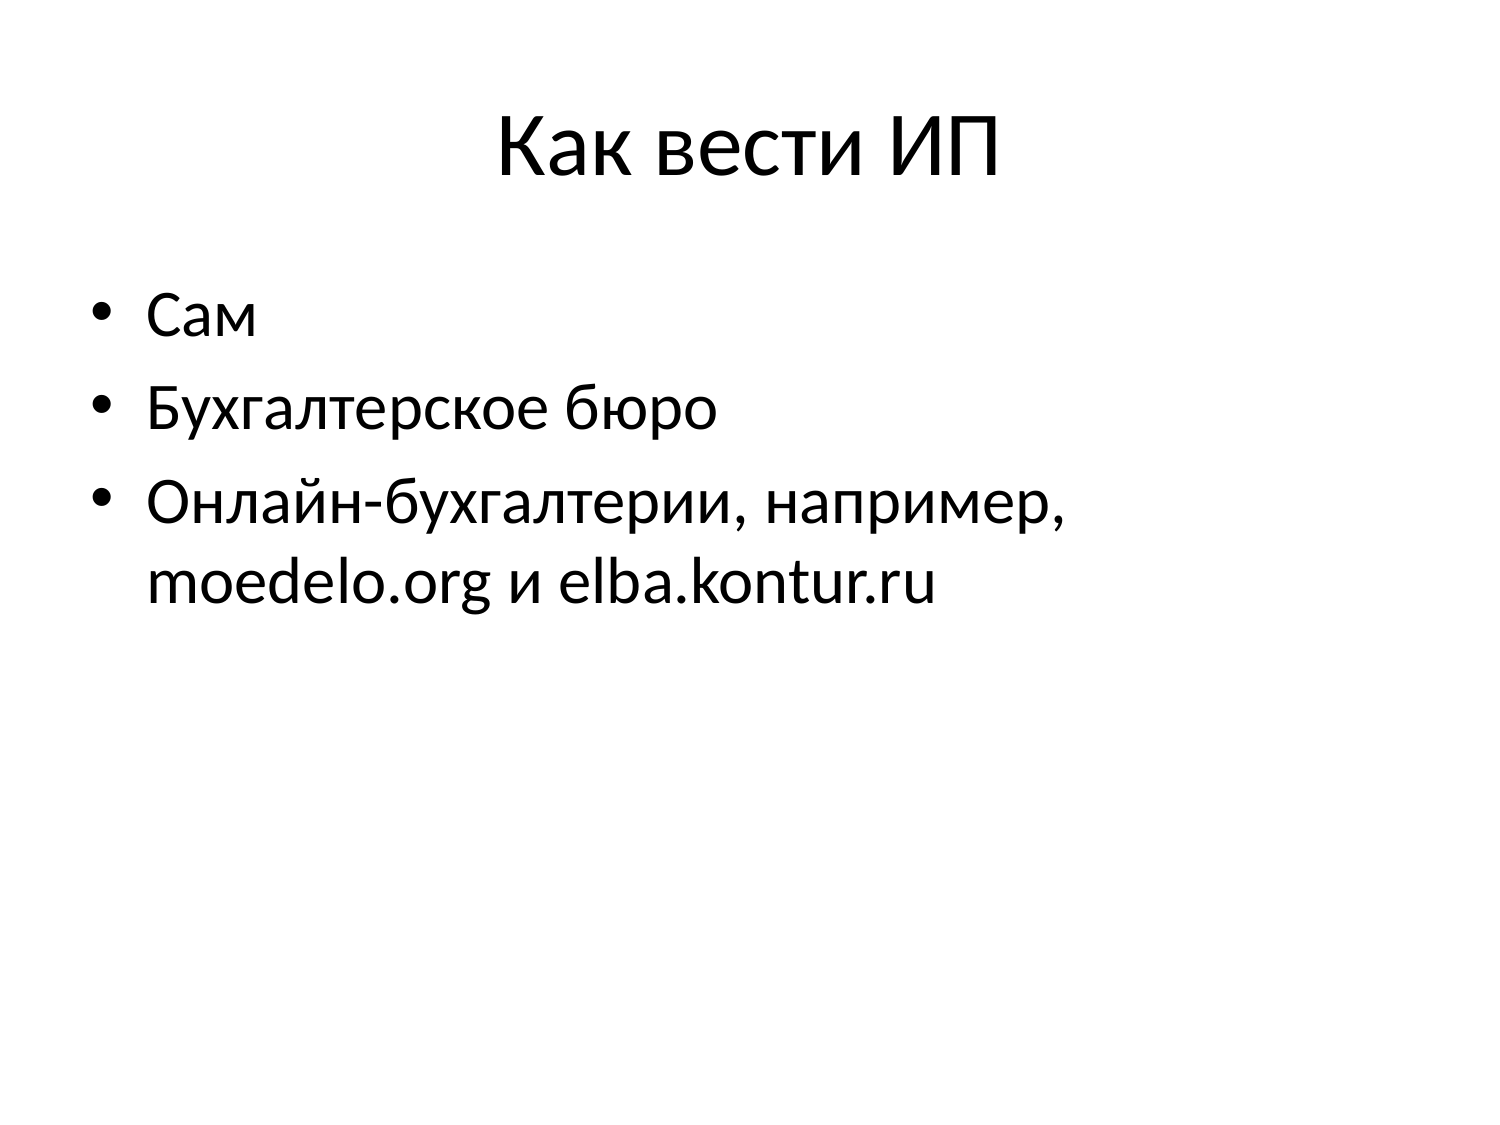

# Как вести ИП
Сам
Бухгалтерское бюро
Онлайн-бухгалтерии, например, moedelo.org и elba.kontur.ru